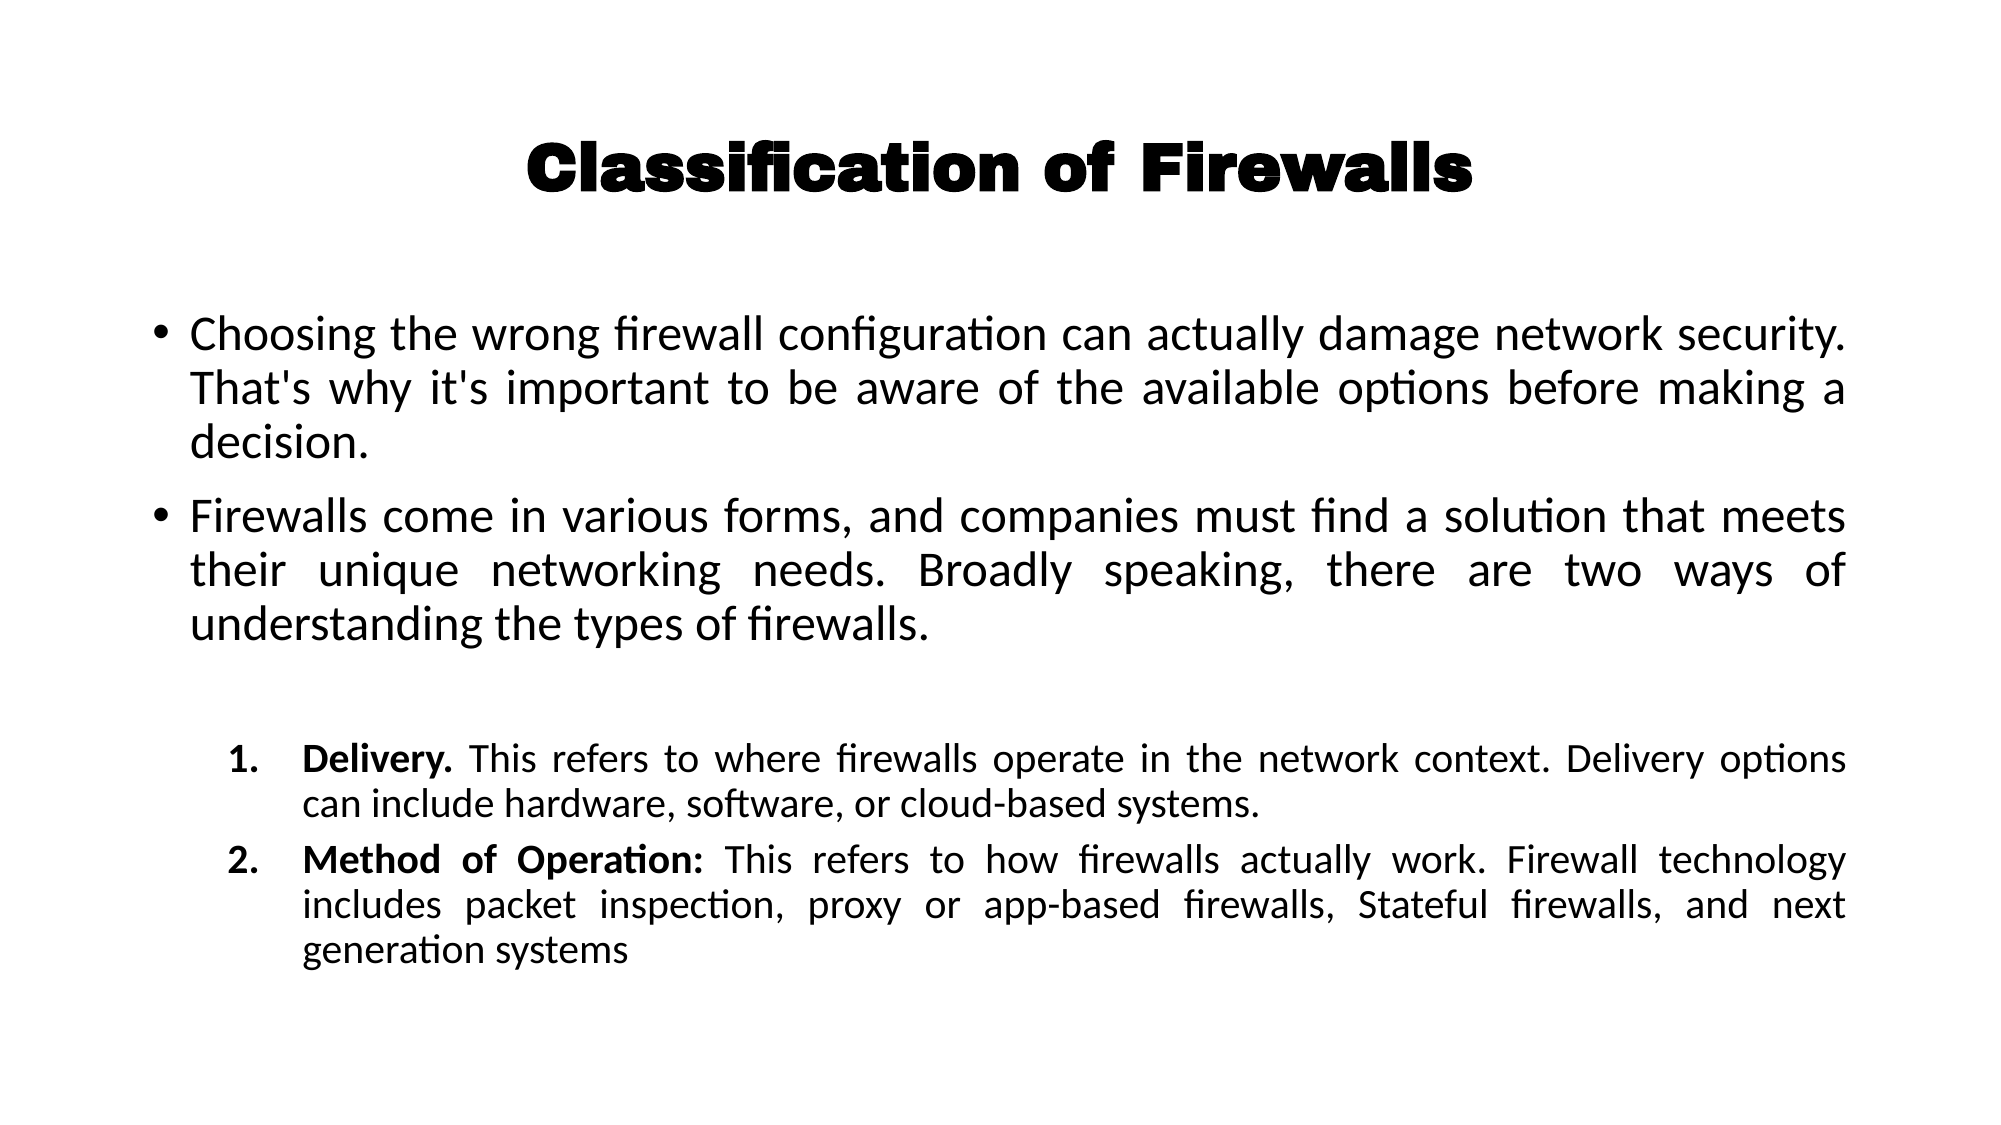

# Classification of Firewalls
Choosing the wrong firewall configuration can actually damage network security. That's why it's important to be aware of the available options before making a decision.
Firewalls come in various forms, and companies must find a solution that meets their unique networking needs. Broadly speaking, there are two ways of understanding the types of firewalls.

Delivery. This refers to where firewalls operate in the network context. Delivery options can include hardware, software, or cloud-based systems.
Method of Operation: This refers to how firewalls actually work. Firewall technology includes packet inspection, proxy or app-based firewalls, Stateful firewalls, and next generation systems